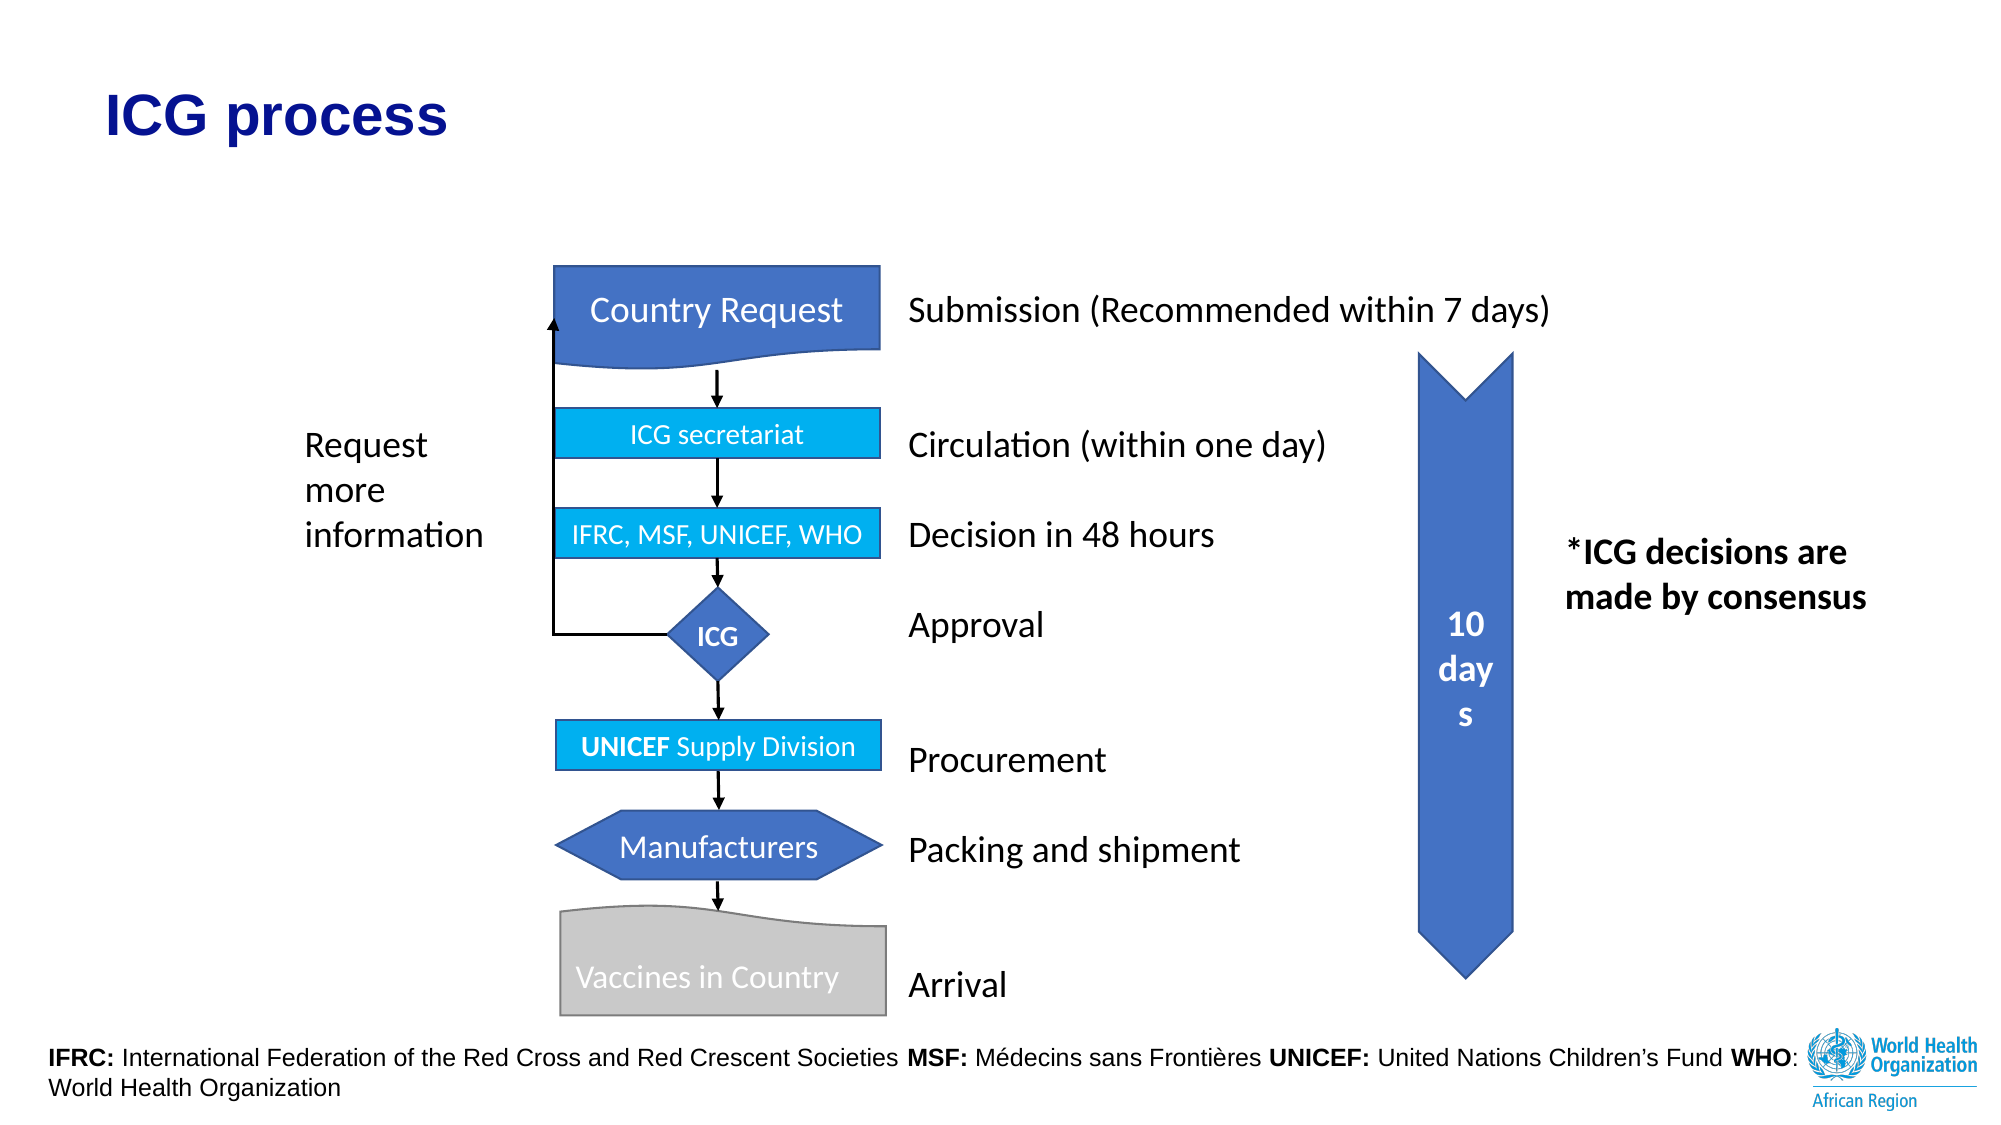

# ICG process)
Country Request
Submission (Recommended within 7 days)

Circulation (within one day)

Decision in 48 hours

Approval

Procurement

Packing and shipment

Arrival
ICG secretariat
Request more information
IFRC, MSF, UNICEF, WHO
*ICG decisions are made by consensus
ICG
10 days
UNICEF Supply Division
Manufacturers

Vaccines in Country
IFRC: International Federation of the Red Cross and Red Crescent Societies MSF: Médecins sans Frontières UNICEF: United Nations Children’s Fund WHO: World Health Organization